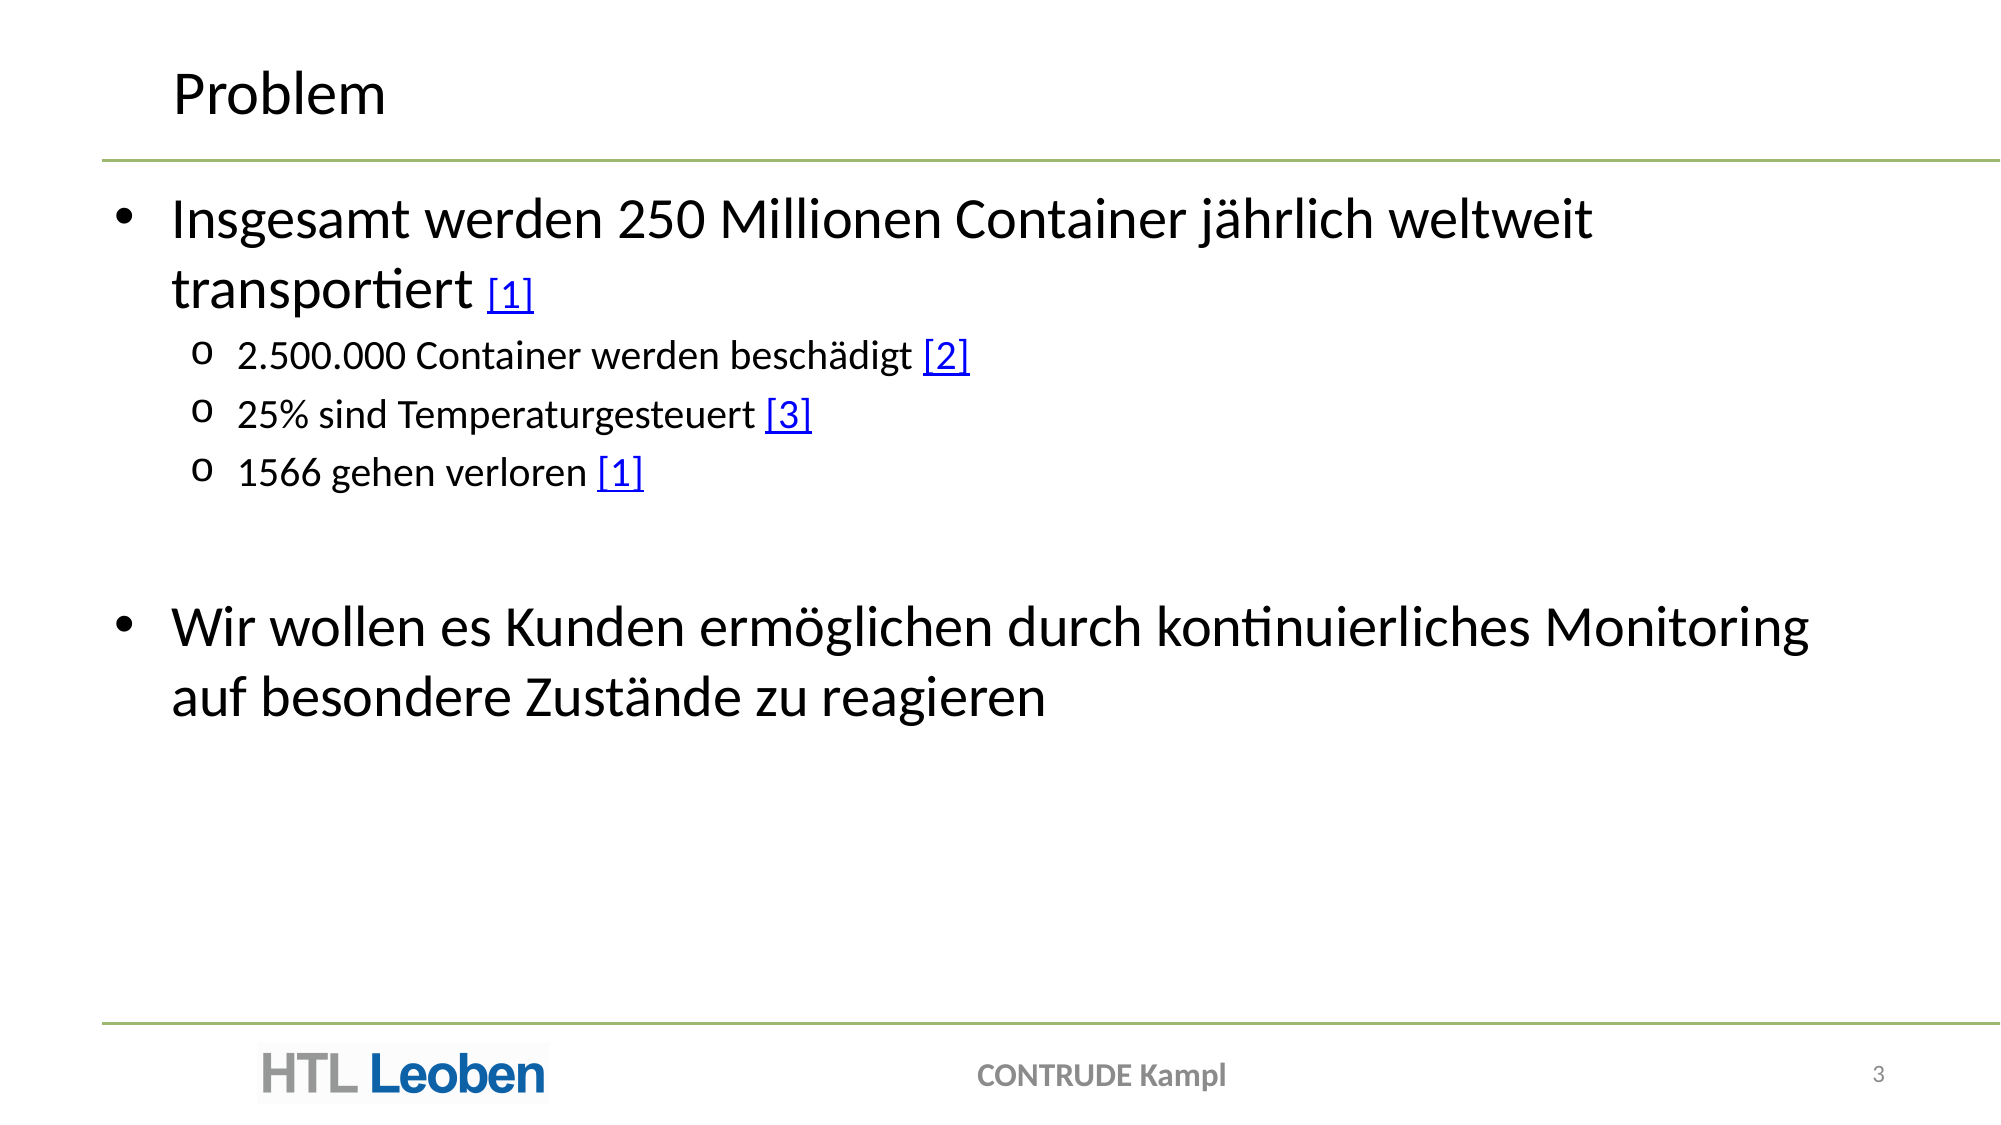

# Problem
Insgesamt werden 250 Millionen Container jährlich weltweit transportiert [1]
2.500.000 Container werden beschädigt [2]
25% sind Temperaturgesteuert [3]
1566 gehen verloren [1]

Wir wollen es Kunden ermöglichen durch kontinuierliches Monitoring auf besondere Zustände zu reagieren
CONTRUDE Kampl
3